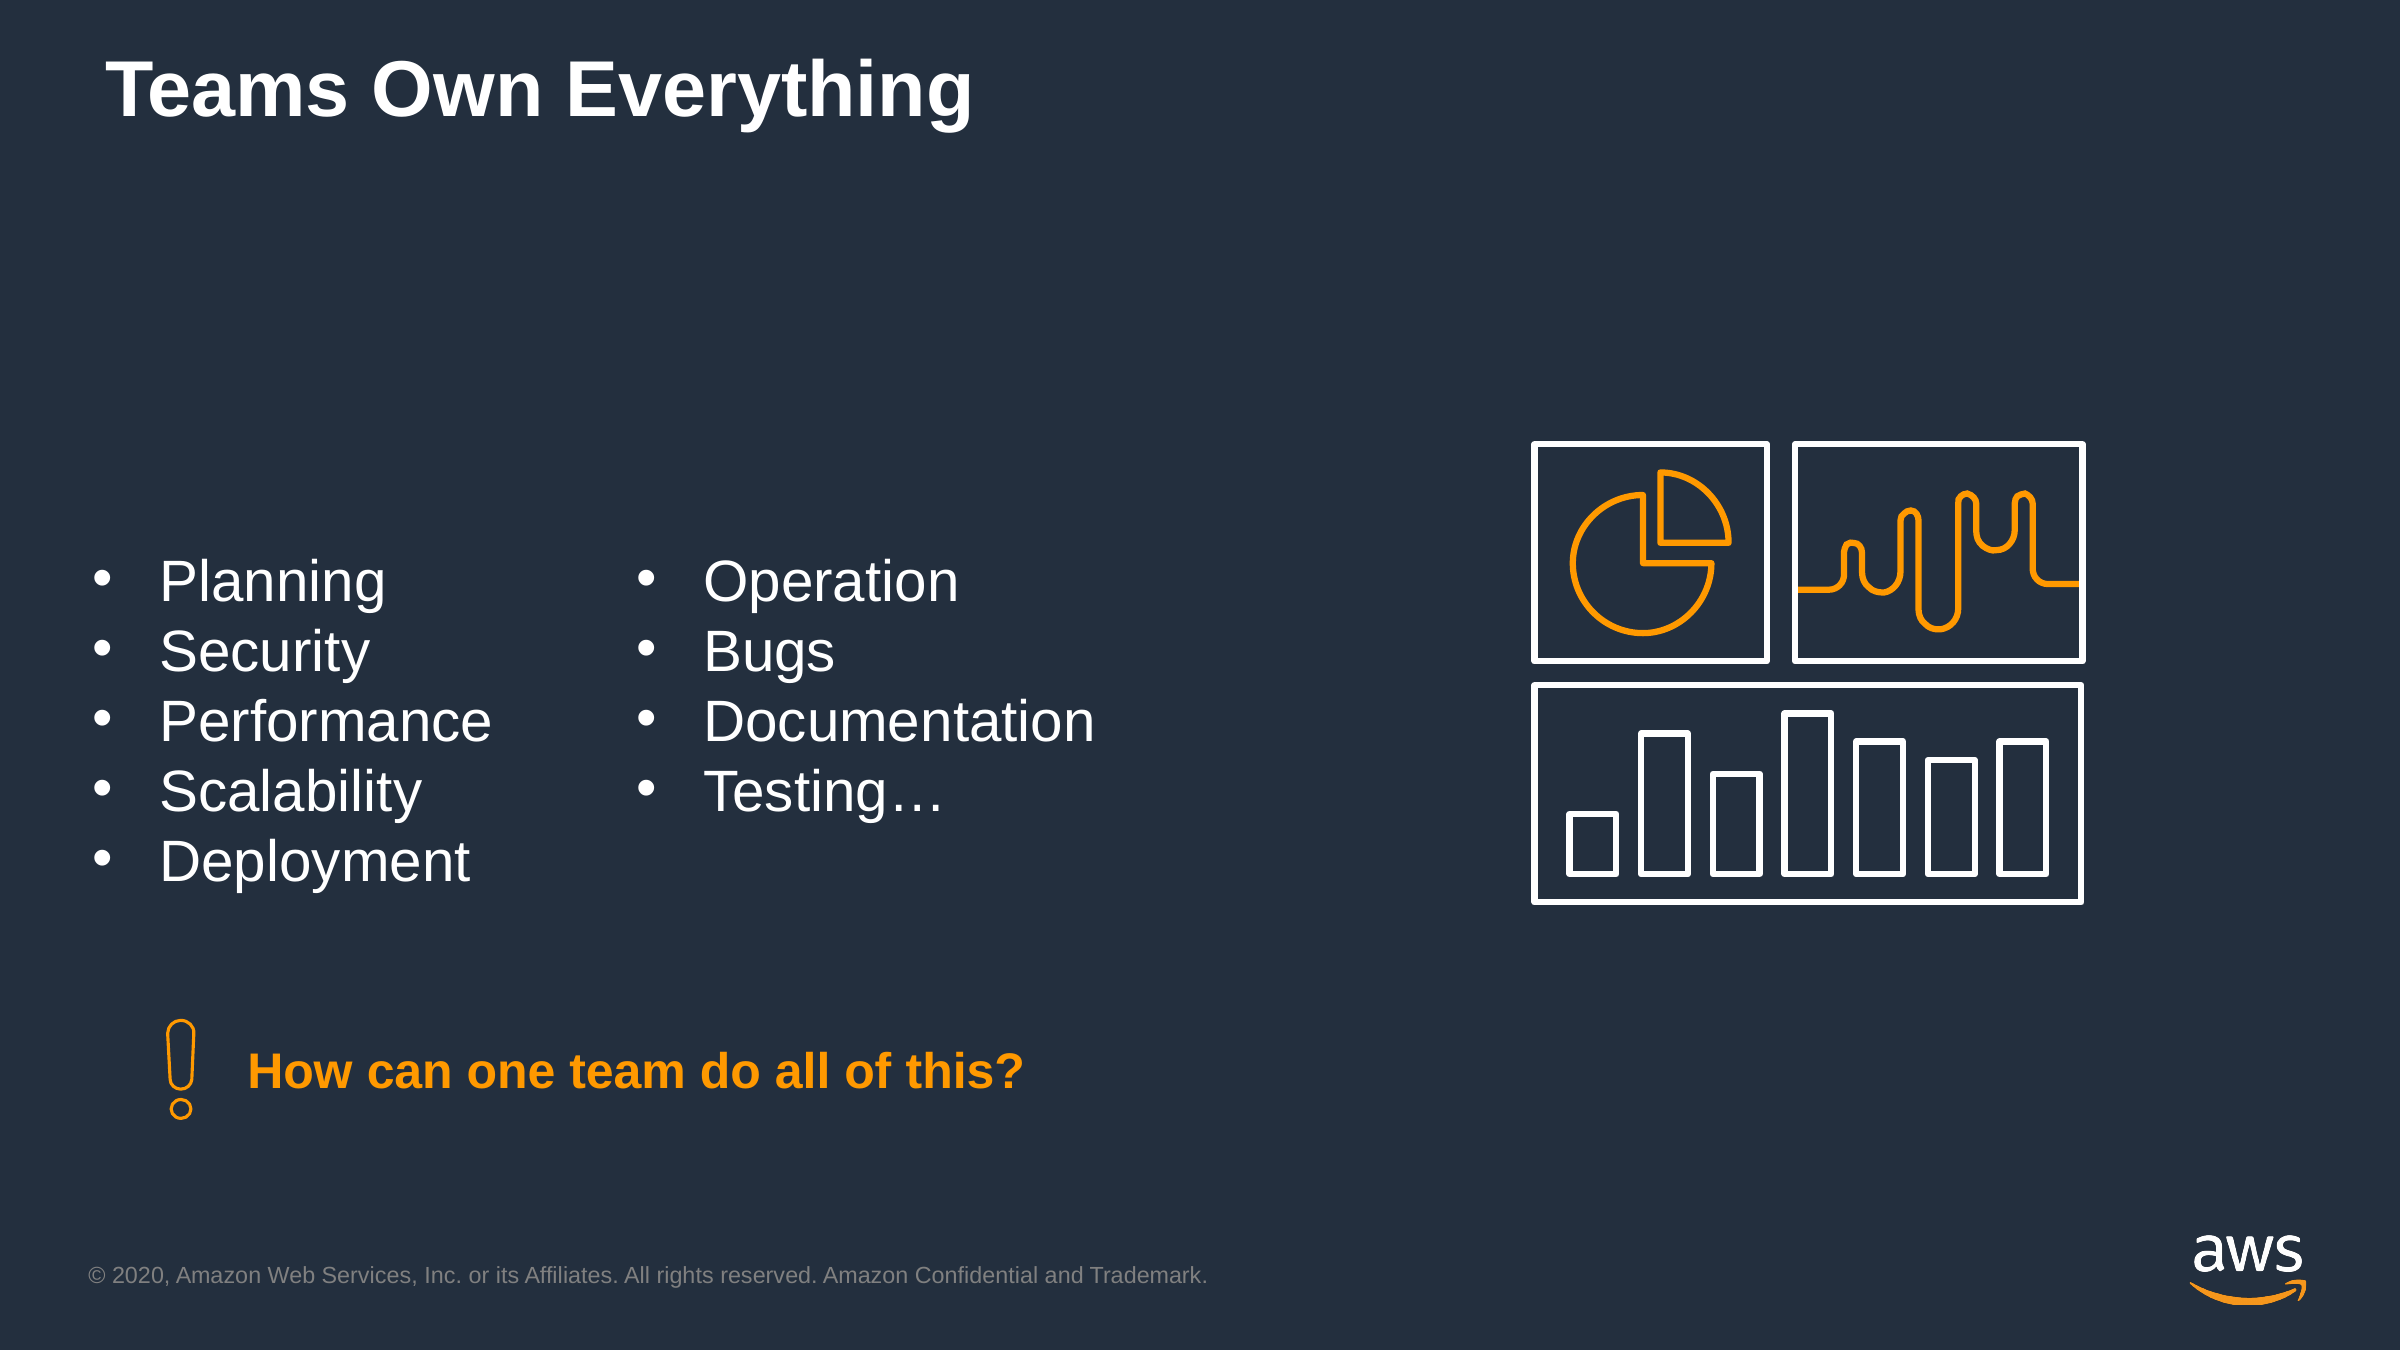

# Teams Own Everything

“Two-pizza” teams
Own a service
Minimizes social constraints (Conway's law)
Autonomy to make decisions
Planning
Security
Performance
Scalability
Deployment
Operation
Bugs
Documentation
Testing…

How can one team do all of this?